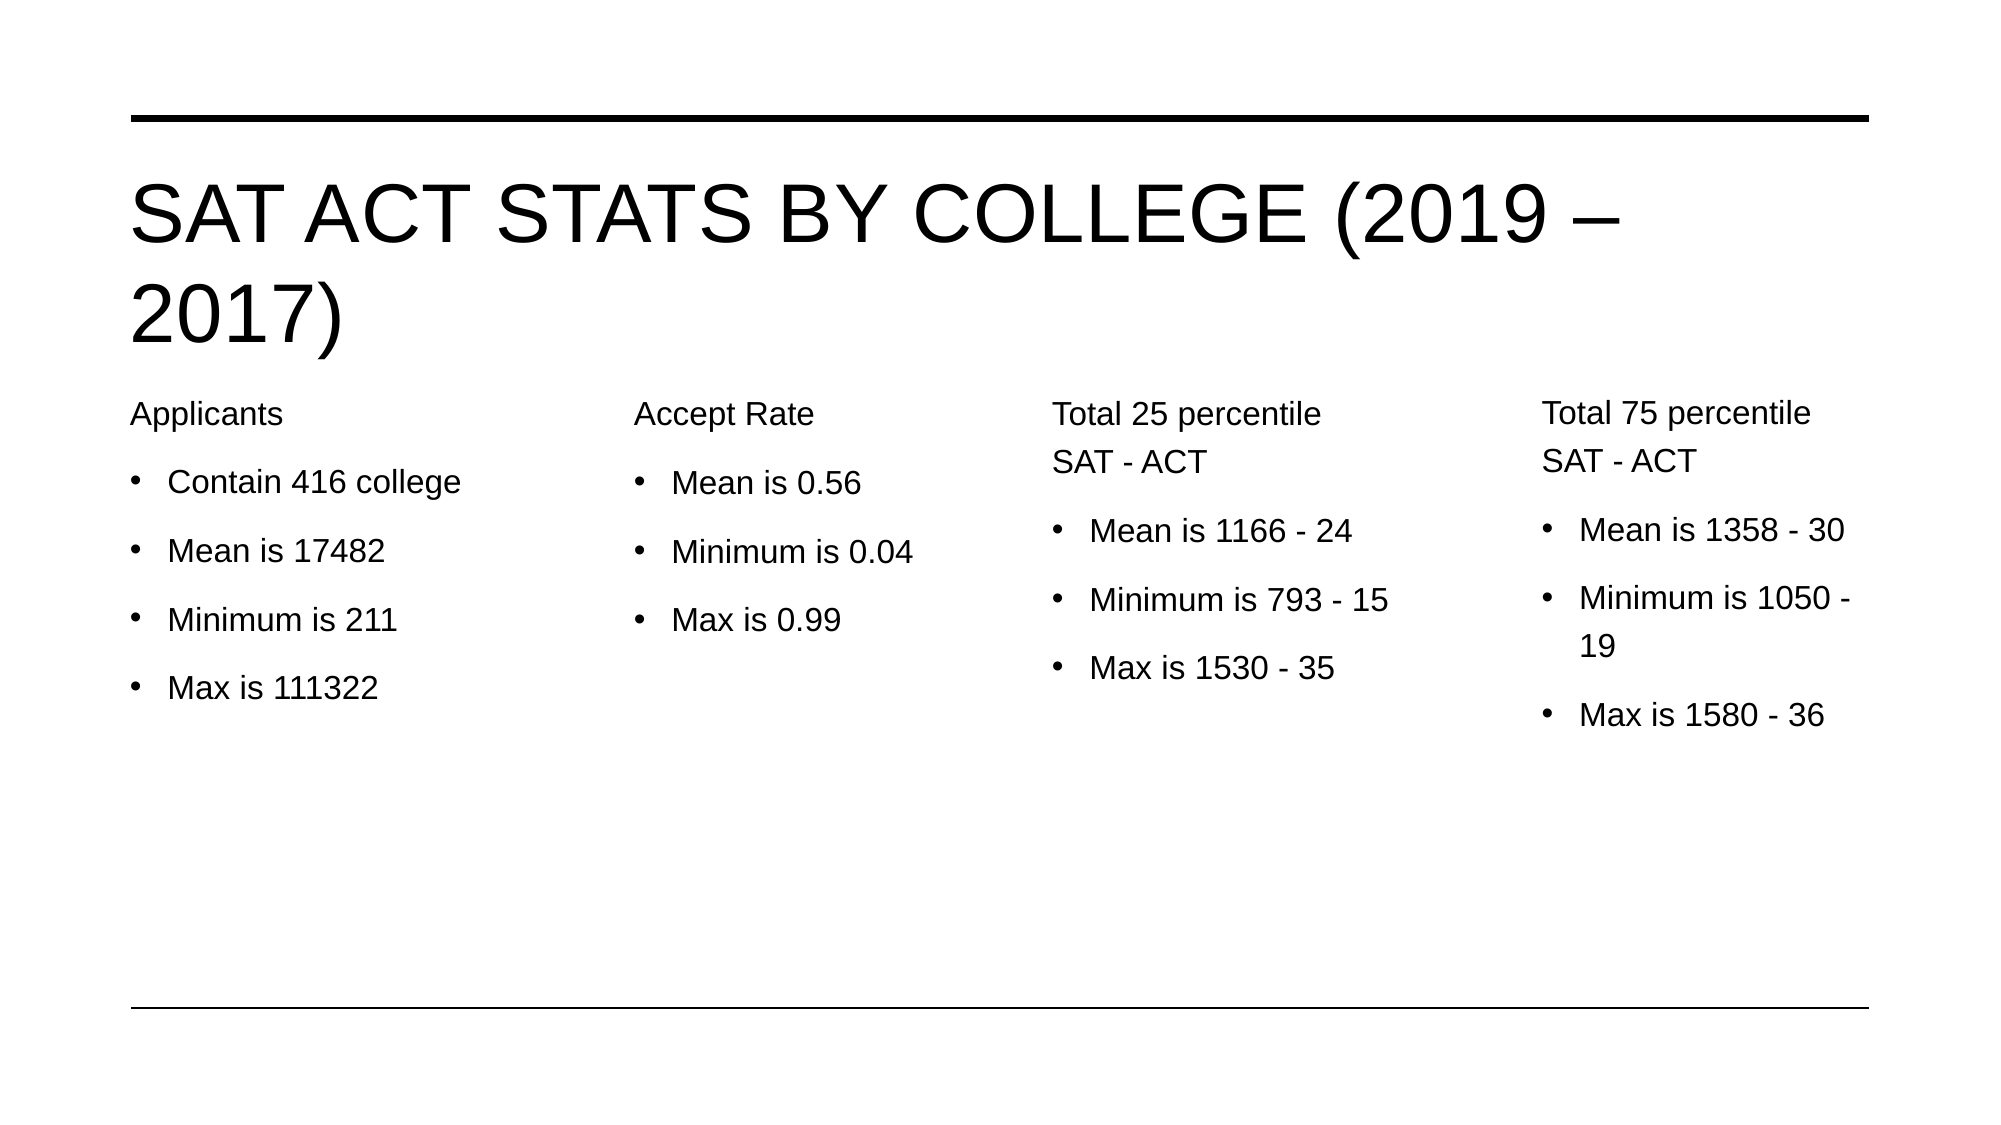

# SAT ACT STATS BY COLLEGE (2019 – 2017)
Applicants
Contain 416 college
Mean is 17482
Minimum is 211
Max is 111322
Total 75 percentile SAT - ACT
Mean is 1358 - 30
Minimum is 1050 - 19
Max is 1580 - 36
Accept Rate
Mean is 0.56
Minimum is 0.04
Max is 0.99
Total 25 percentile SAT - ACT
Mean is 1166 - 24
Minimum is 793 - 15
Max is 1530 - 35